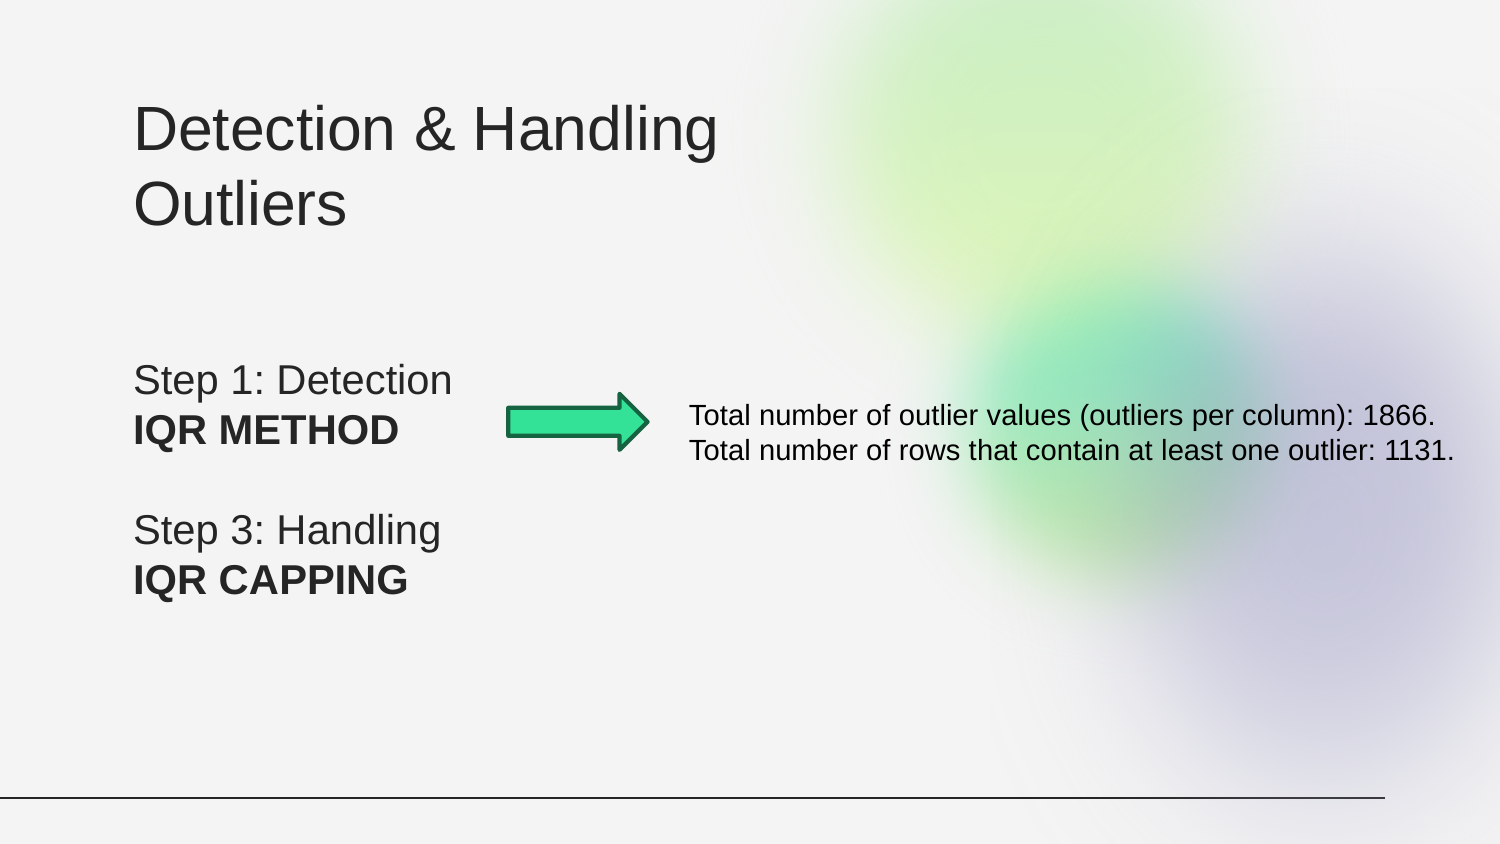

# Detection & Handling Outliers
Step 1: Detection
IQR METHOD

Step 3: Handling
IQR CAPPING

Total number of outlier values (outliers per column): 1866. Total number of rows that contain at least one outlier: 1131.